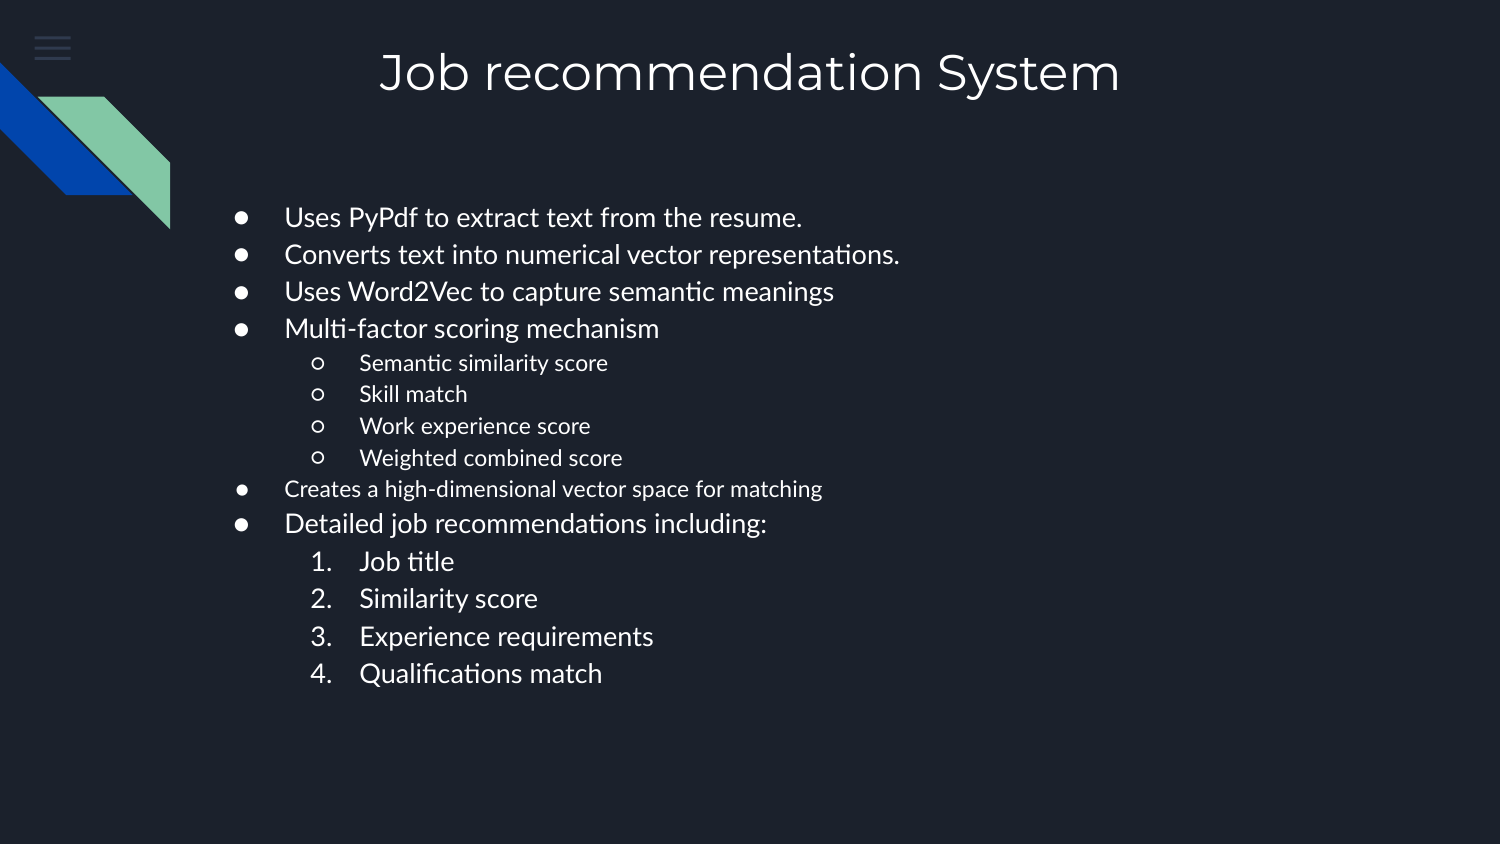

# Job recommendation System
Uses PyPdf to extract text from the resume.
Converts text into numerical vector representations.
Uses Word2Vec to capture semantic meanings
Multi-factor scoring mechanism
Semantic similarity score
Skill match
Work experience score
Weighted combined score
Creates a high-dimensional vector space for matching
Detailed job recommendations including:
Job title
Similarity score
Experience requirements
Qualifications match